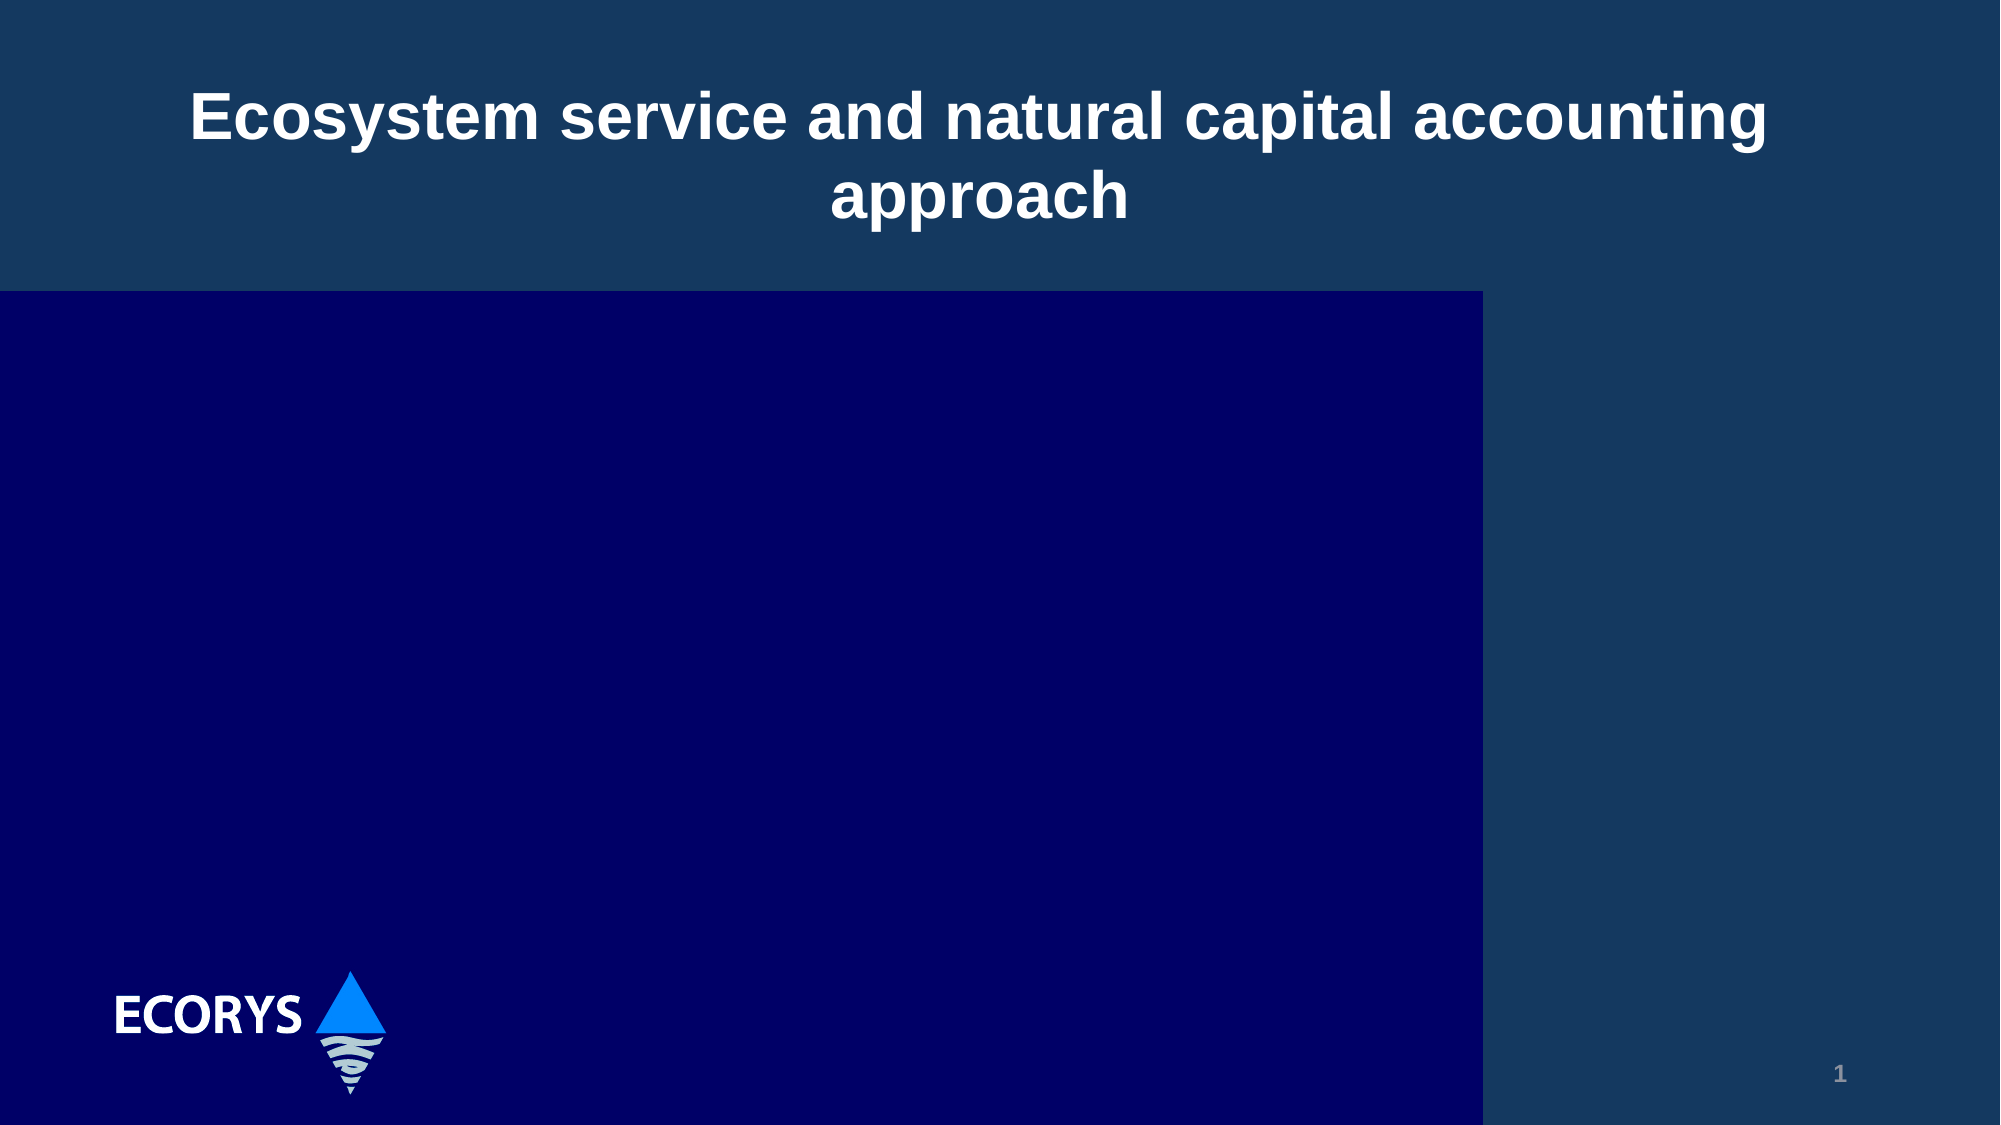

# Ecosystem service and natural capital accounting approach

1